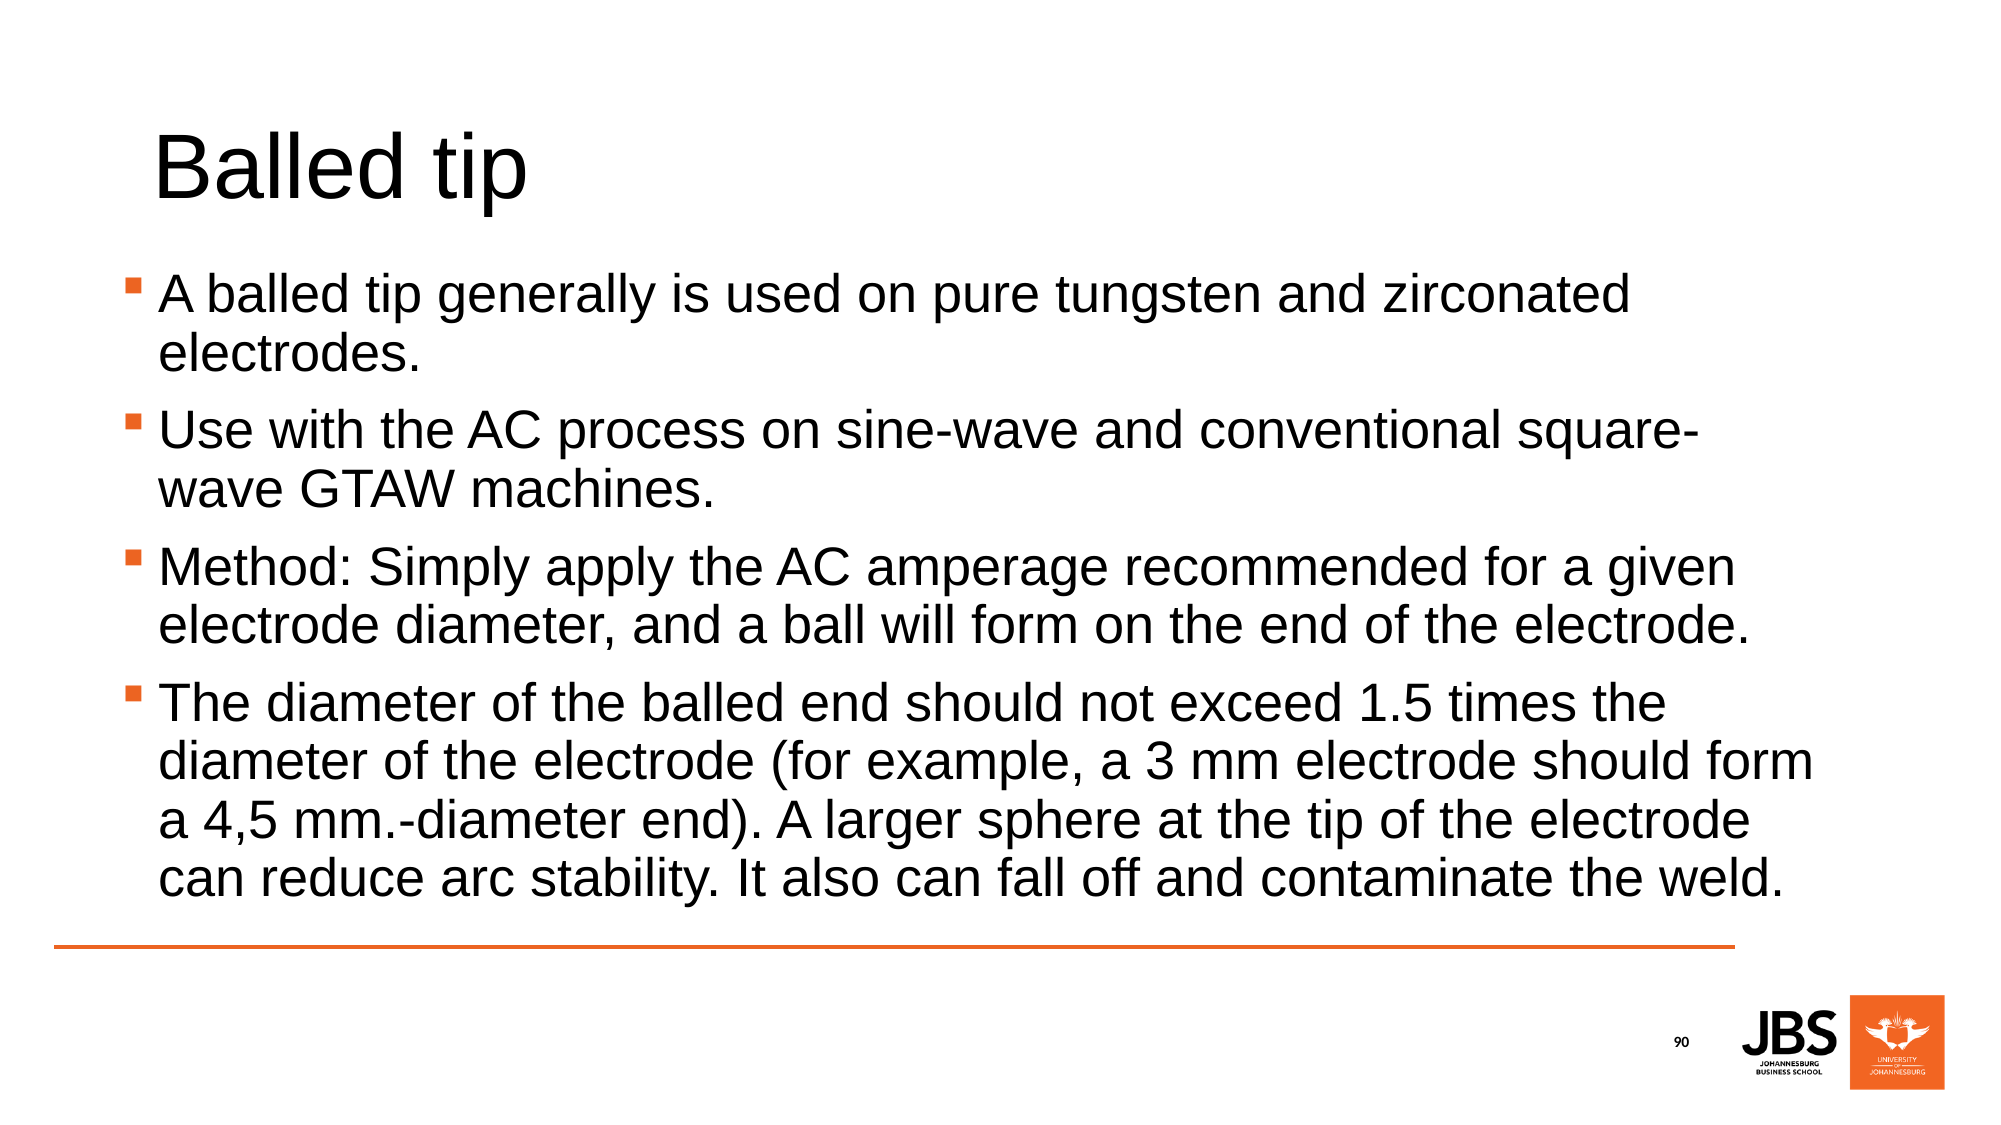

# Balled tip
A balled tip generally is used on pure tungsten and zirconated electrodes.
Use with the AC process on sine-wave and conventional square-wave GTAW machines.
Method: Simply apply the AC amperage recommended for a given electrode diameter, and a ball will form on the end of the electrode.
The diameter of the balled end should not exceed 1.5 times the diameter of the electrode (for example, a 3 mm electrode should form a 4,5 mm.-diameter end). A larger sphere at the tip of the electrode can reduce arc stability. It also can fall off and contaminate the weld.